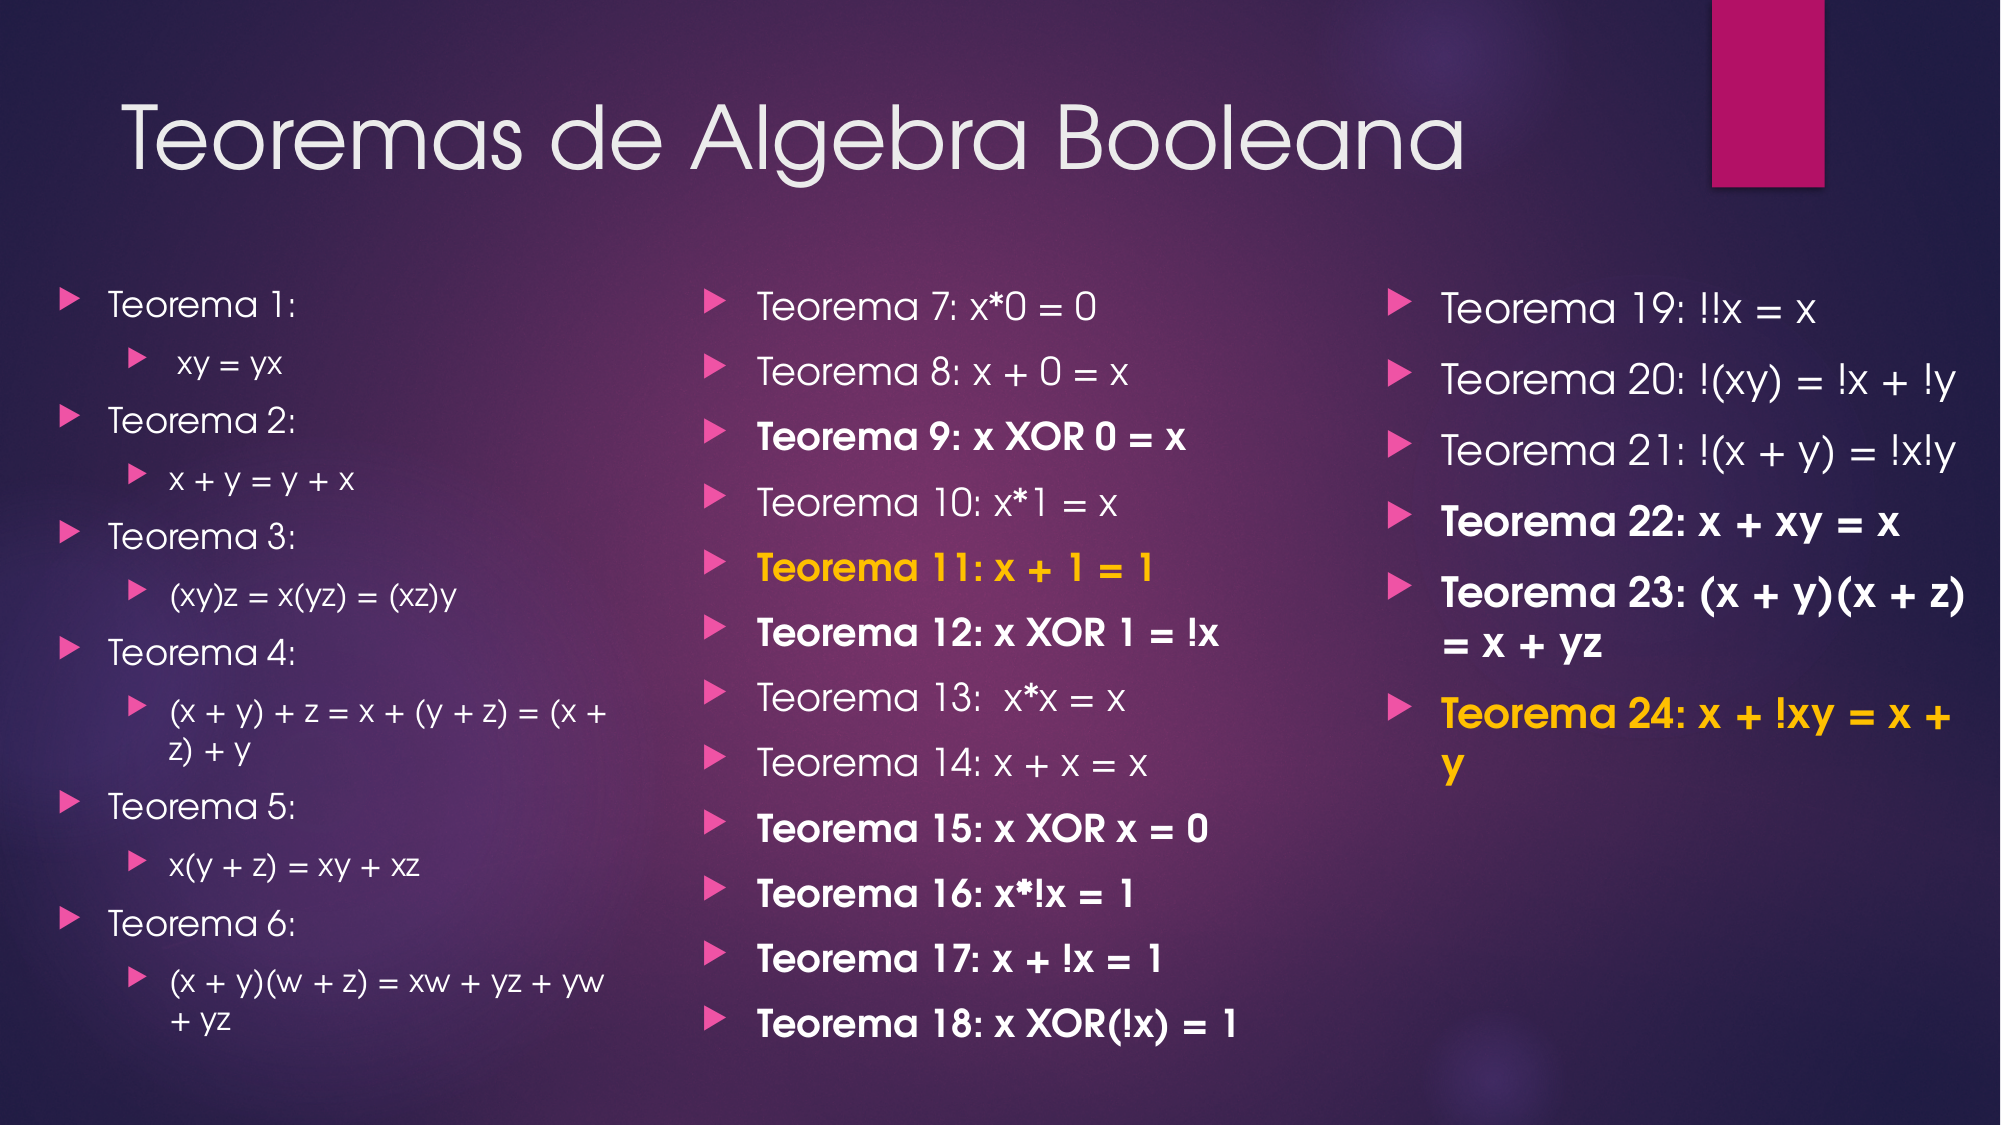

# Teoremas de Algebra Booleana
Teorema 1:
 xy = yx
Teorema 2:
x + y = y + x
Teorema 3:
(xy)z = x(yz) = (xz)y
Teorema 4:
(x + y) + z = x + (y + z) = (x + z) + y
Teorema 5:
x(y + z) = xy + xz
Teorema 6:
(x + y)(w + z) = xw + yz + yw + yz
Teorema 7: x*0 = 0
Teorema 8: x + 0 = x
Teorema 9: x XOR 0 = x
Teorema 10: x*1 = x
Teorema 11: x + 1 = 1
Teorema 12: x XOR 1 = !x
Teorema 13:  x*x = x
Teorema 14: x + x = x
Teorema 15: x XOR x = 0
Teorema 16: x*!x = 1
Teorema 17: x + !x = 1
Teorema 18: x XOR(!x) = 1

Teorema 19: !!x = x
Teorema 20: !(xy) = !x + !y
Teorema 21: !(x + y) = !x!y
Teorema 22: x + xy = x
Teorema 23: (x + y)(x + z) = x + yz
Teorema 24: x + !xy = x + y